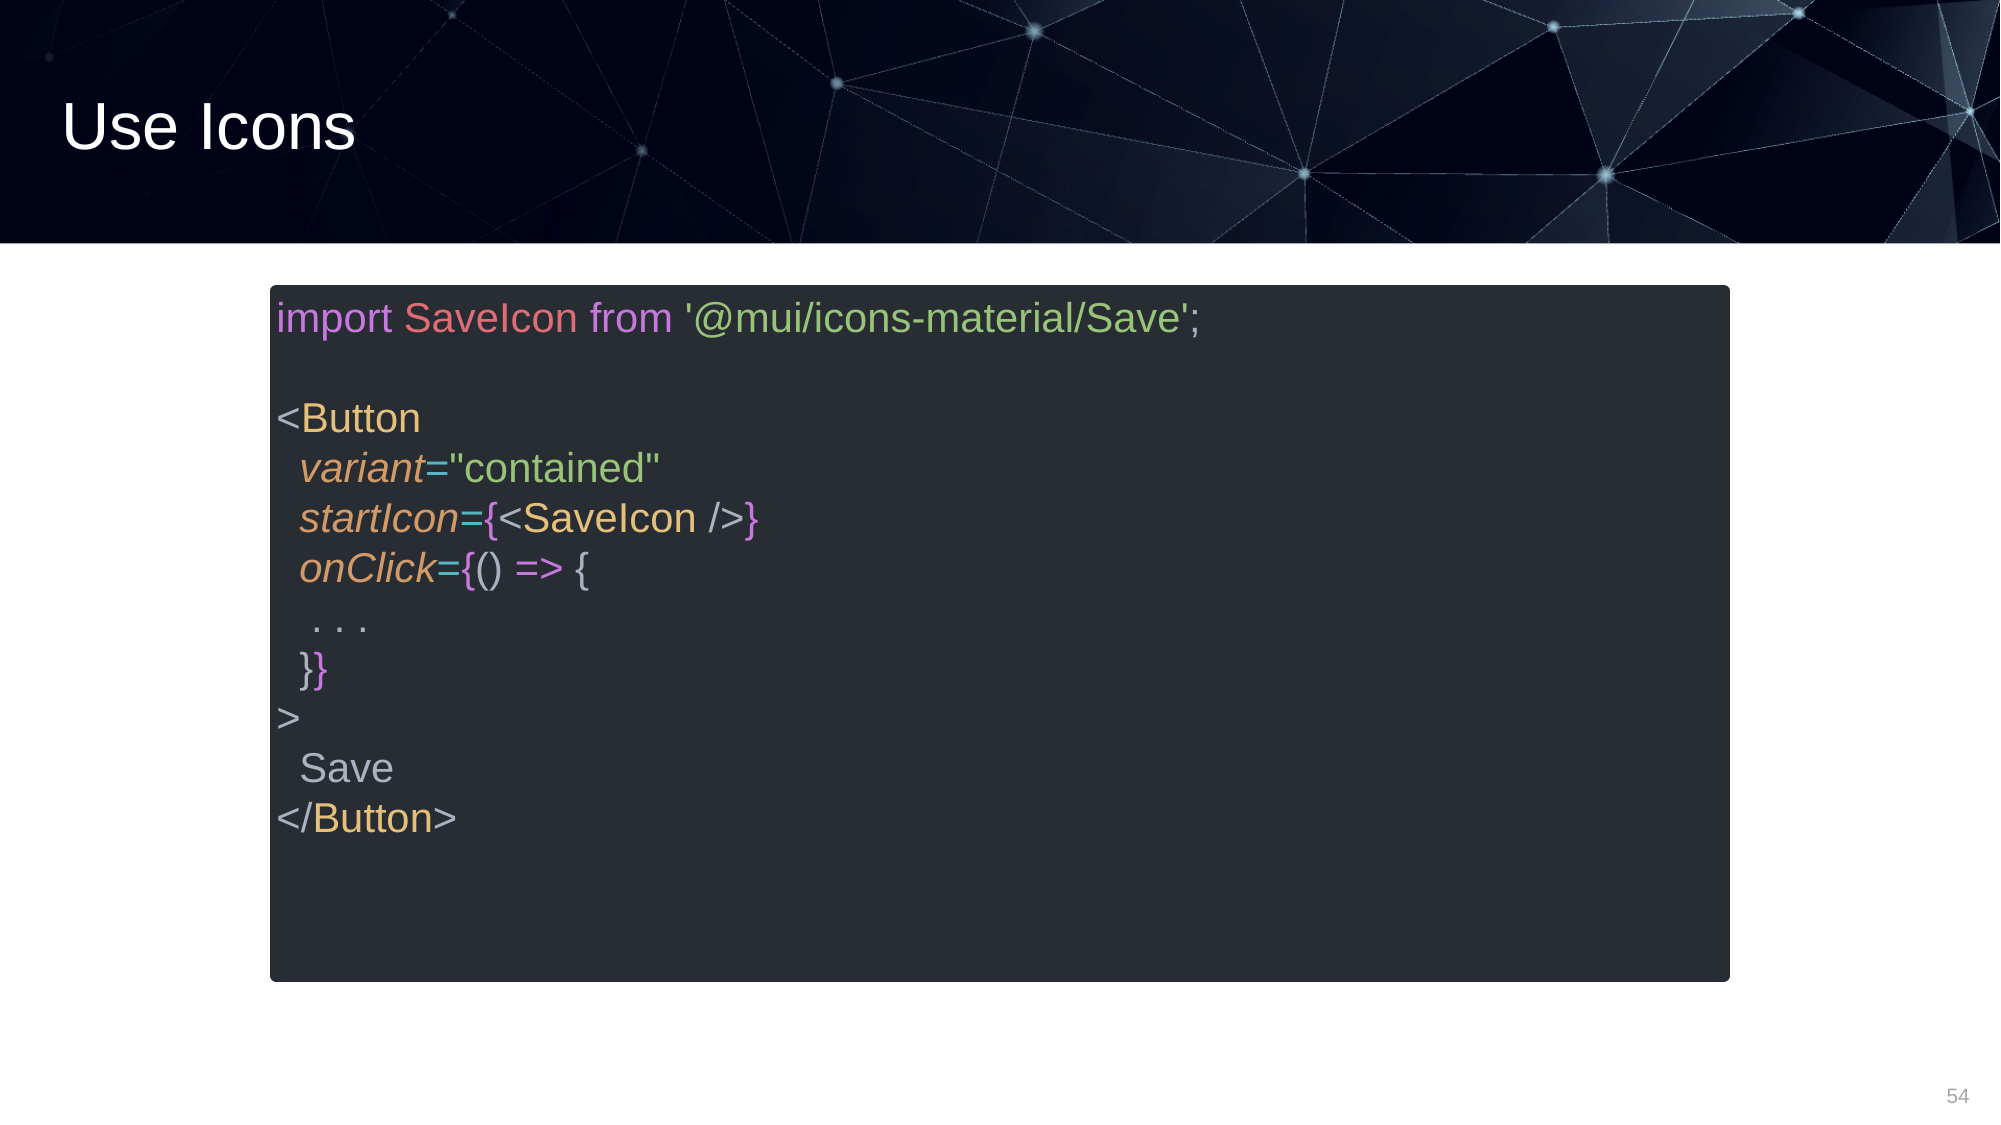

Use Icons
import SaveIcon from '@mui/icons-material/Save';

<Button
  variant="contained"
  startIcon={<SaveIcon />}
  onClick={() => {
   . . .
  }}
>
  Save
</Button>